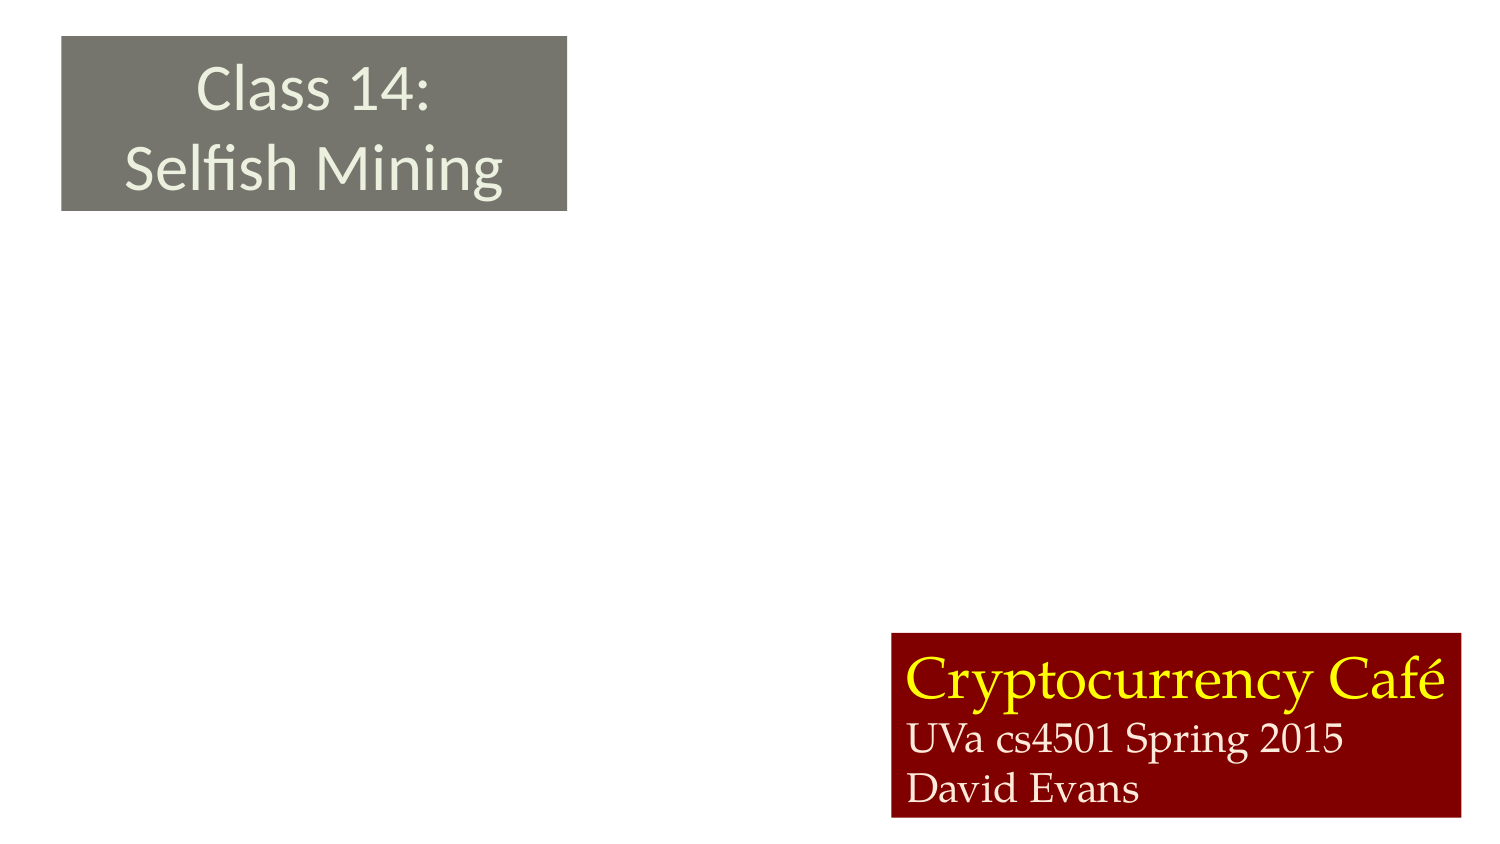

Class 14:
Selfish Mining
Cryptocurrency Café
UVa cs4501 Spring 2015
David Evans